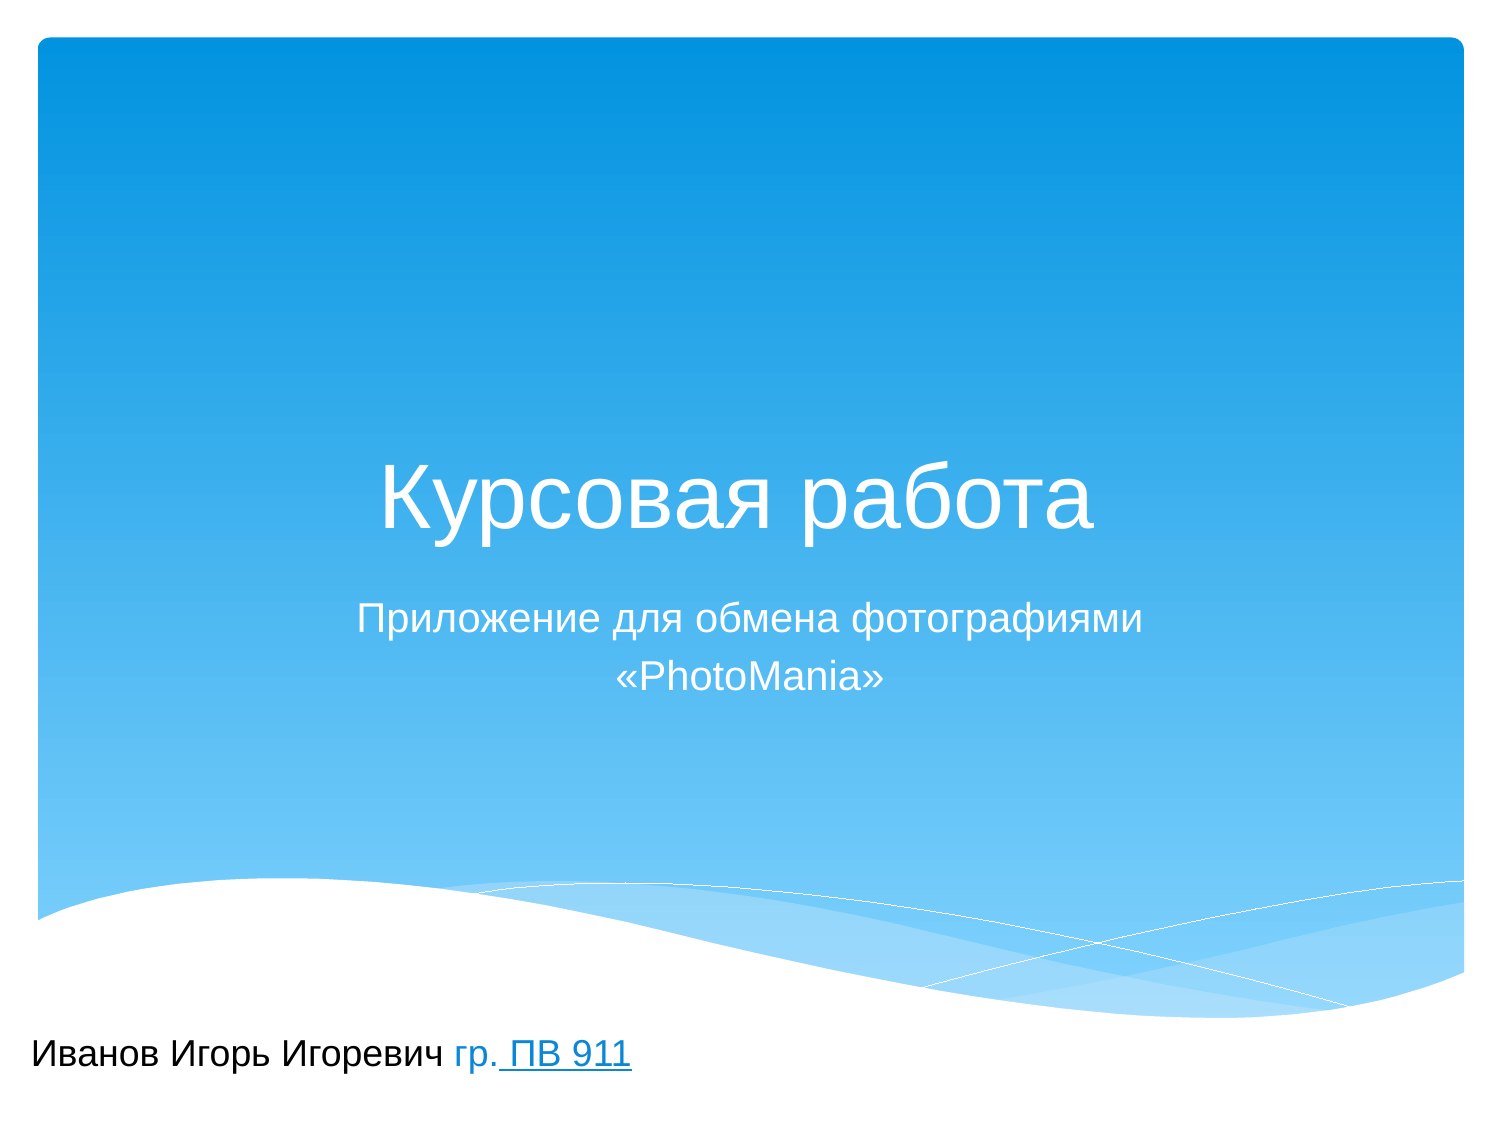

# Курсовая работа
Приложение для обмена фотографиями
«PhotoMania»
Иванов Игорь Игоревич гр. ПВ 911